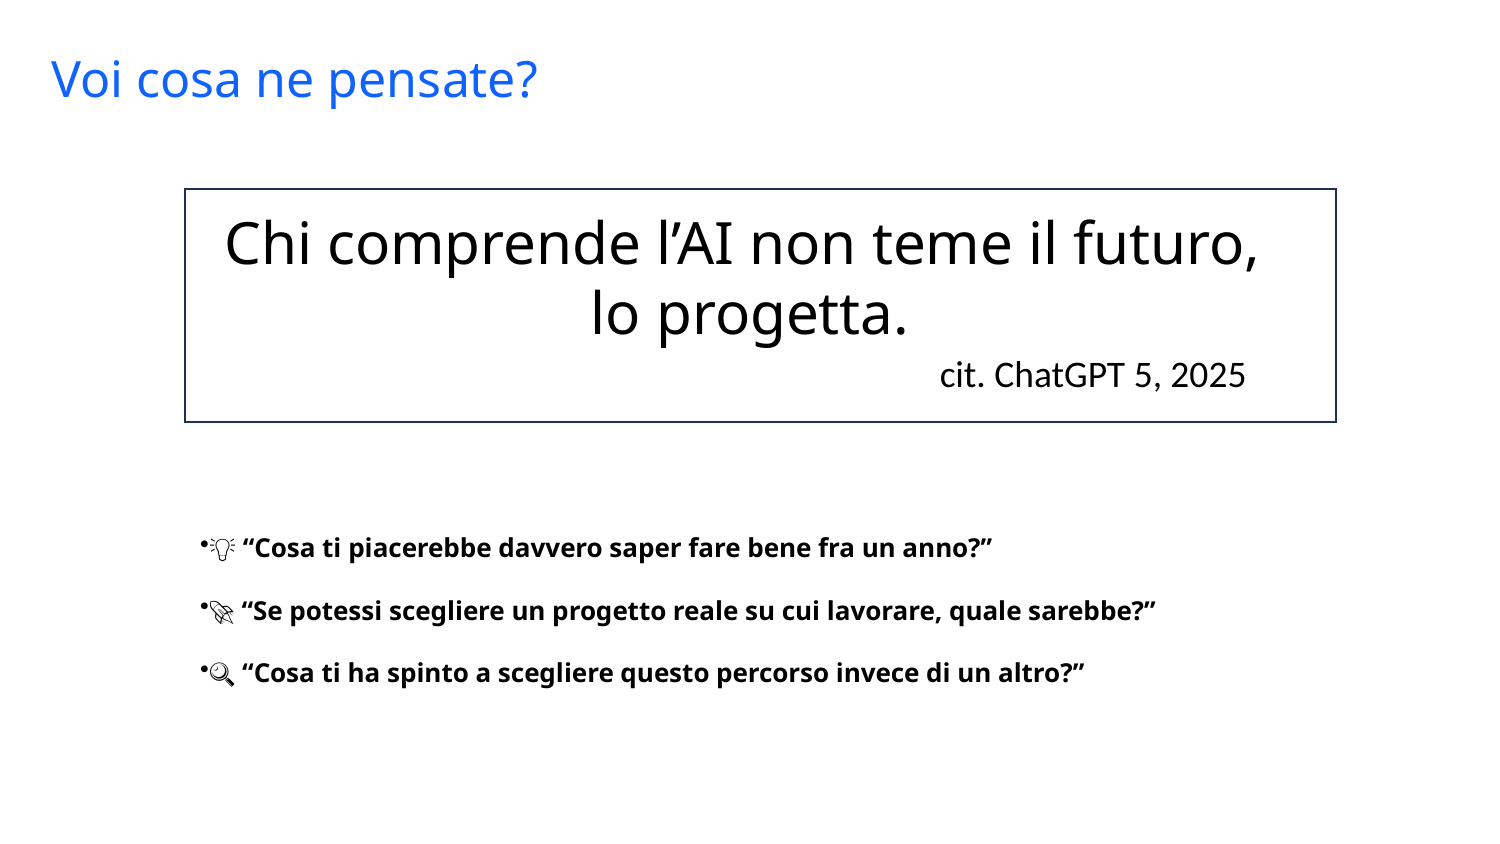

Voi cosa ne pensate?

Chi comprende l’AI non teme il futuro,
lo progetta.
cit. ChatGPT 5, 2025
💡 “Cosa ti piacerebbe davvero saper fare bene fra un anno?”
🚀 “Se potessi scegliere un progetto reale su cui lavorare, quale sarebbe?”
🔍 “Cosa ti ha spinto a scegliere questo percorso invece di un altro?”
IBM CIC Italy